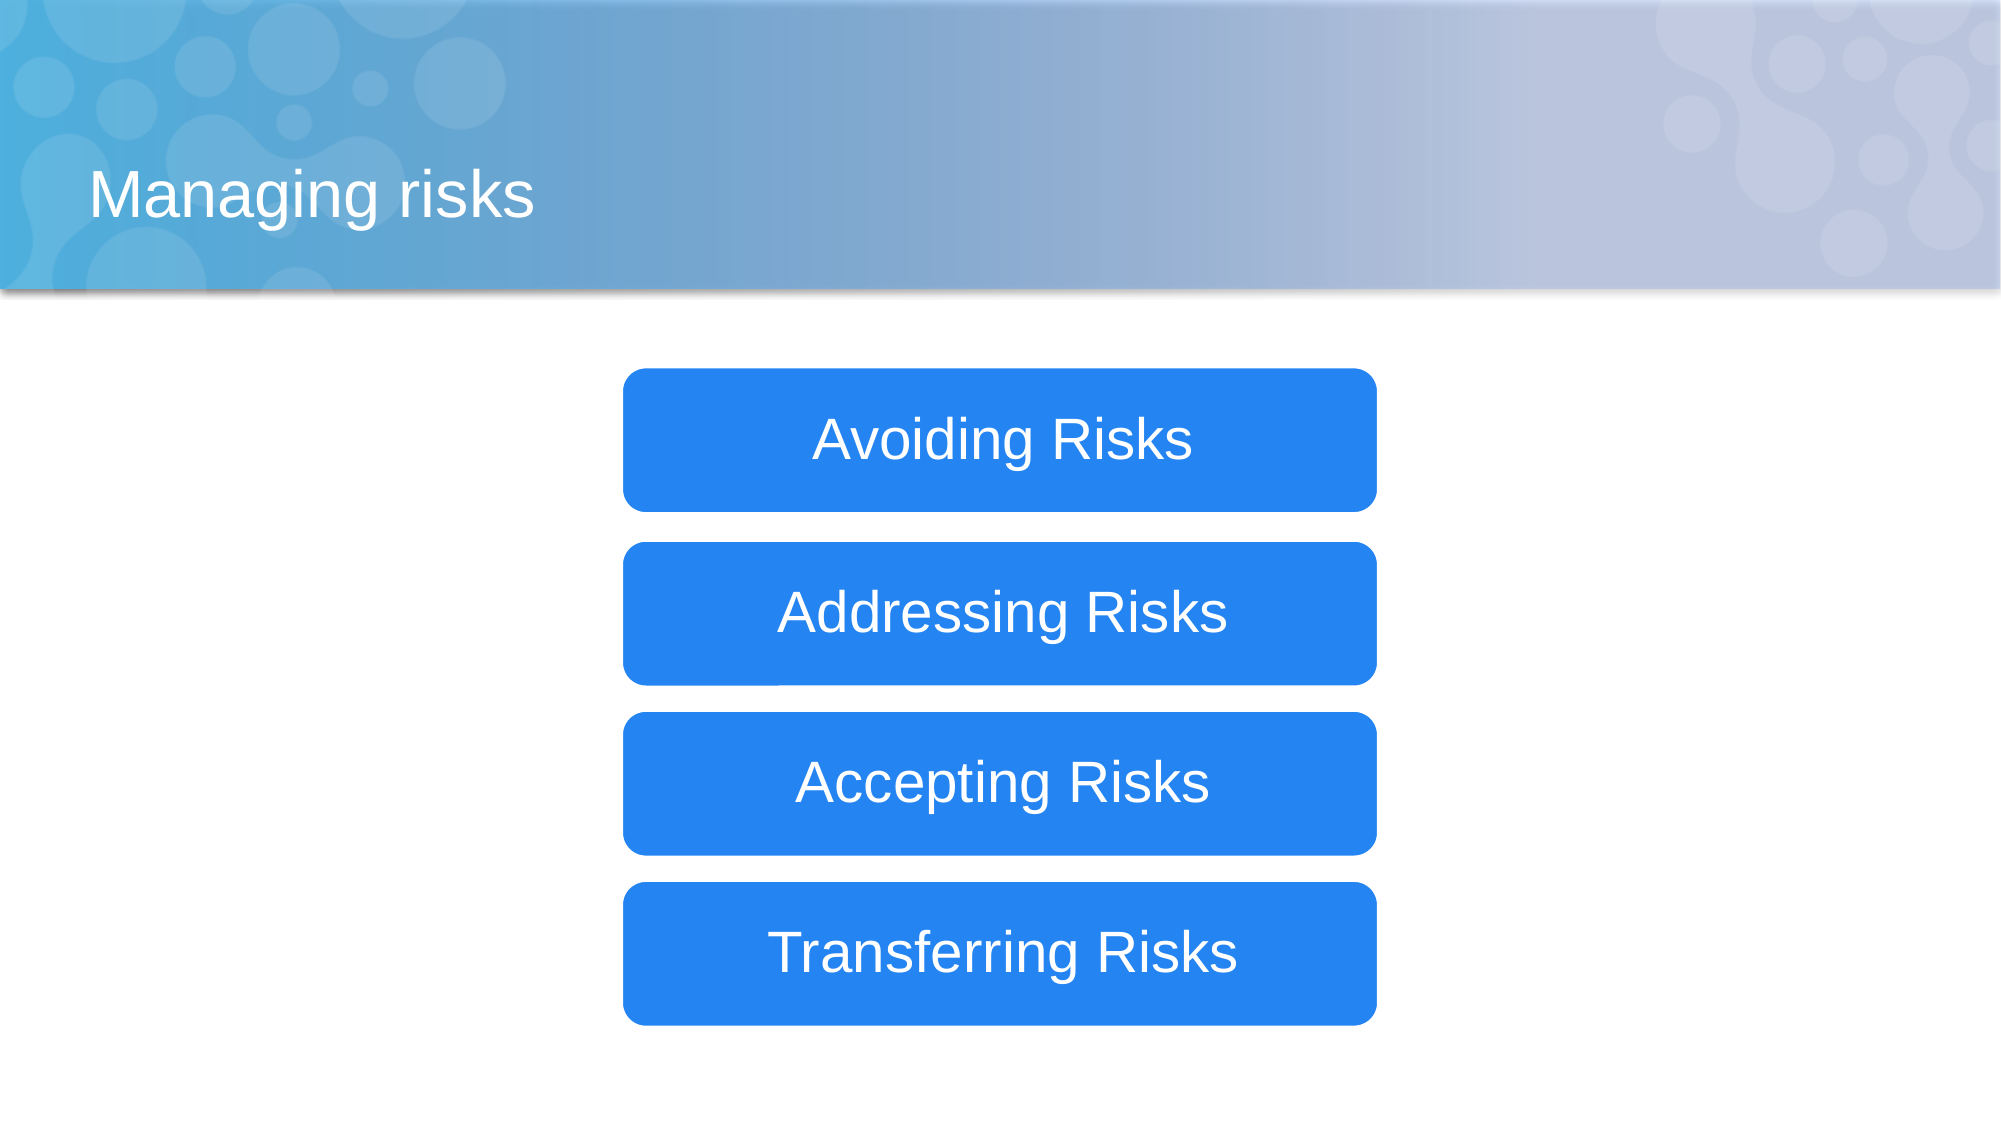

# Managing risks
Avoiding Risks
Addressing Risks
Accepting Risks
Transferring Risks